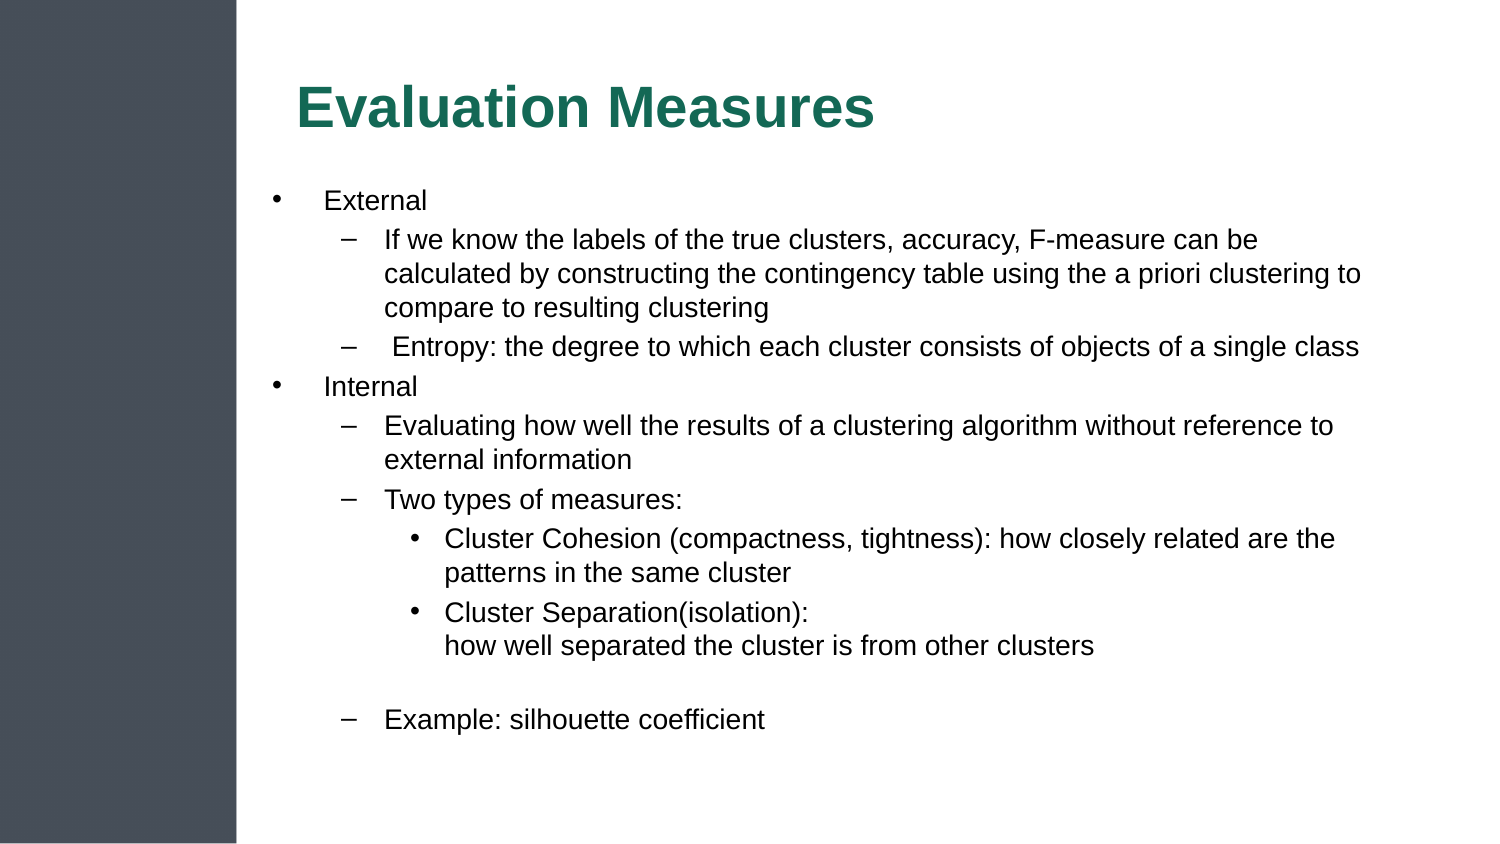

# Evaluation Measures
External
If we know the labels of the true clusters, accuracy, F-measure can be calculated by constructing the contingency table using the a priori clustering to compare to resulting clustering
 Entropy: the degree to which each cluster consists of objects of a single class
Internal
Evaluating how well the results of a clustering algorithm without reference to external information
Two types of measures:
Cluster Cohesion (compactness, tightness): how closely related are the patterns in the same cluster
Cluster Separation(isolation):
how well separated the cluster is from other clusters
Example: silhouette coefficient